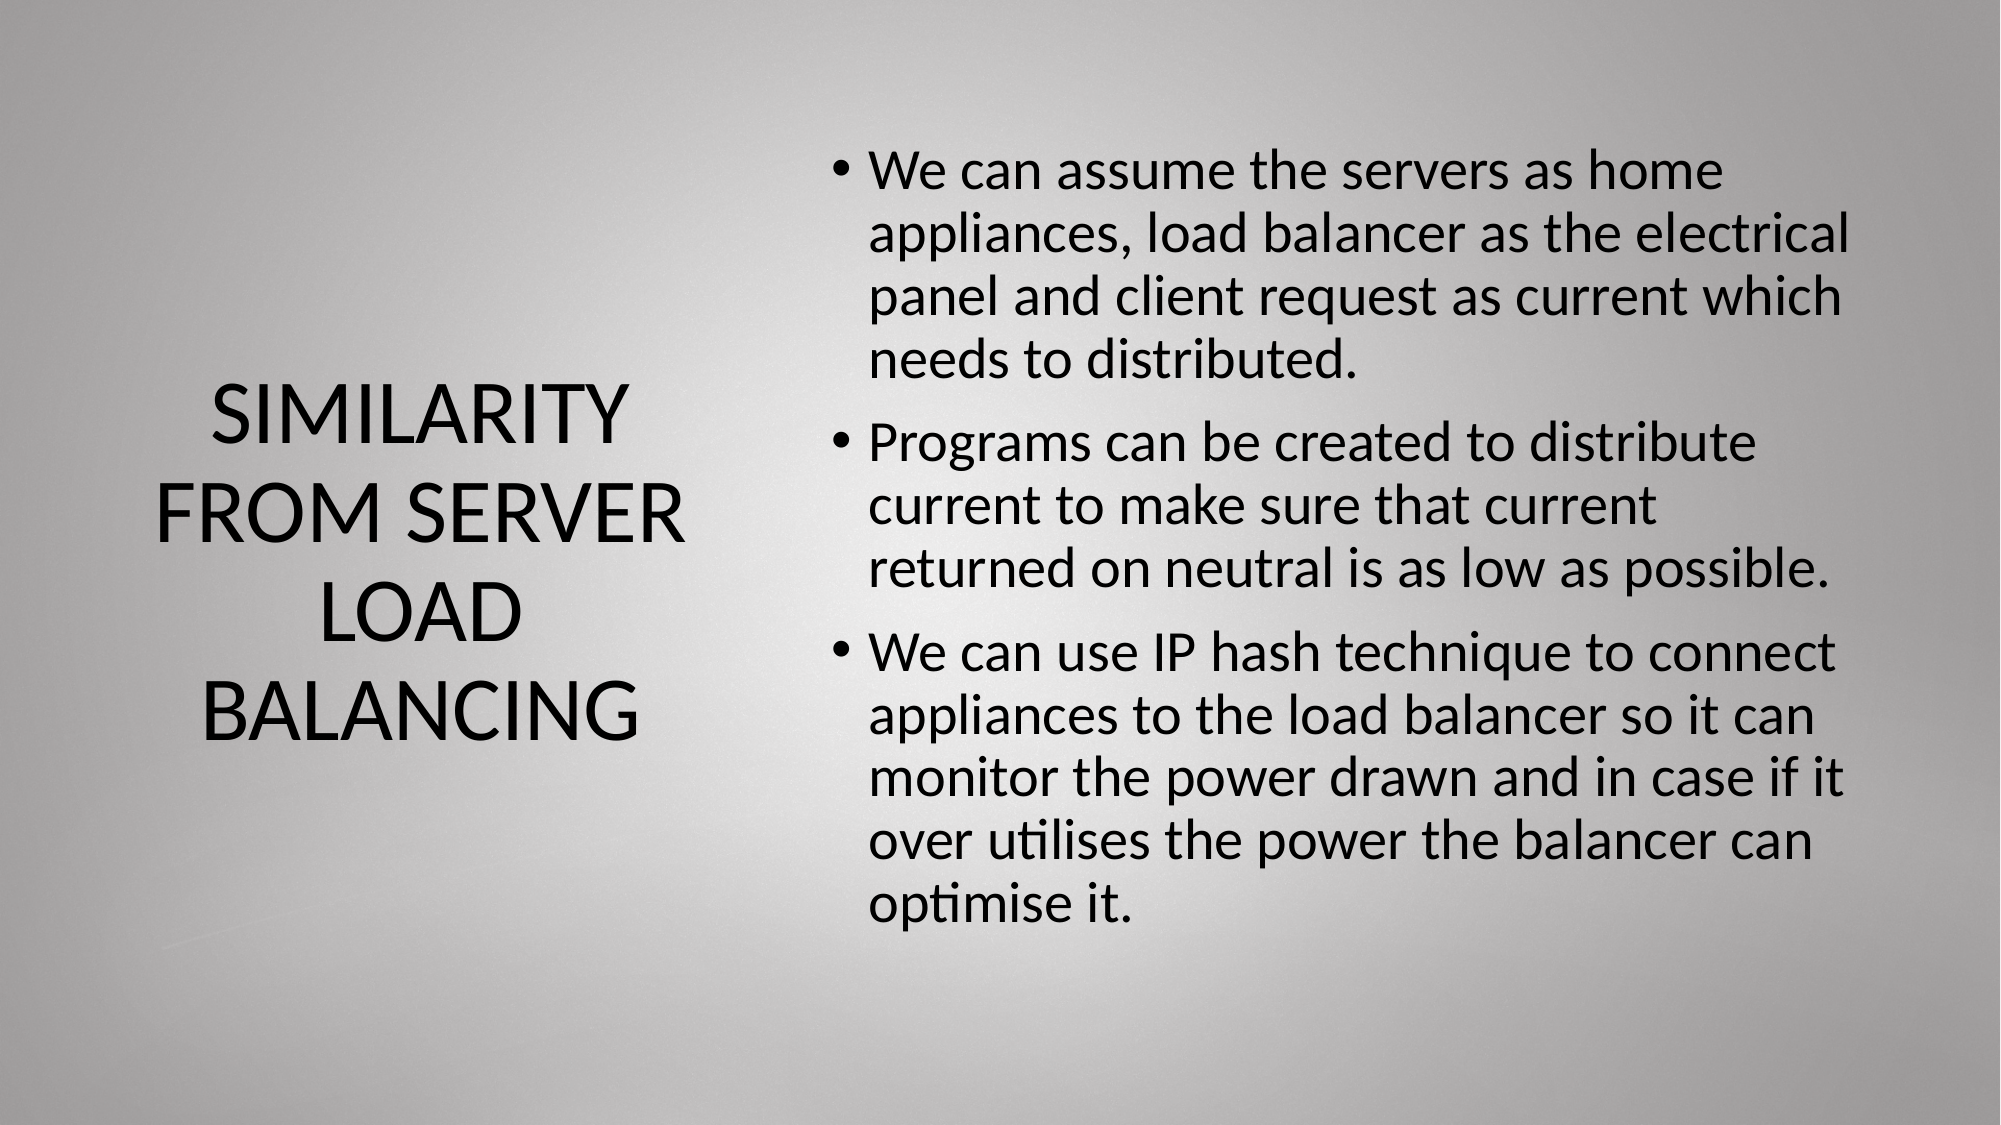

We can assume the servers as home appliances, load balancer as the electrical panel and client request as current which needs to distributed.
Programs can be created to distribute current to make sure that current returned on neutral is as low as possible.
We can use IP hash technique to connect appliances to the load balancer so it can monitor the power drawn and in case if it over utilises the power the balancer can optimise it.

# SIMILARITY FROM SERVER LOAD BALANCING